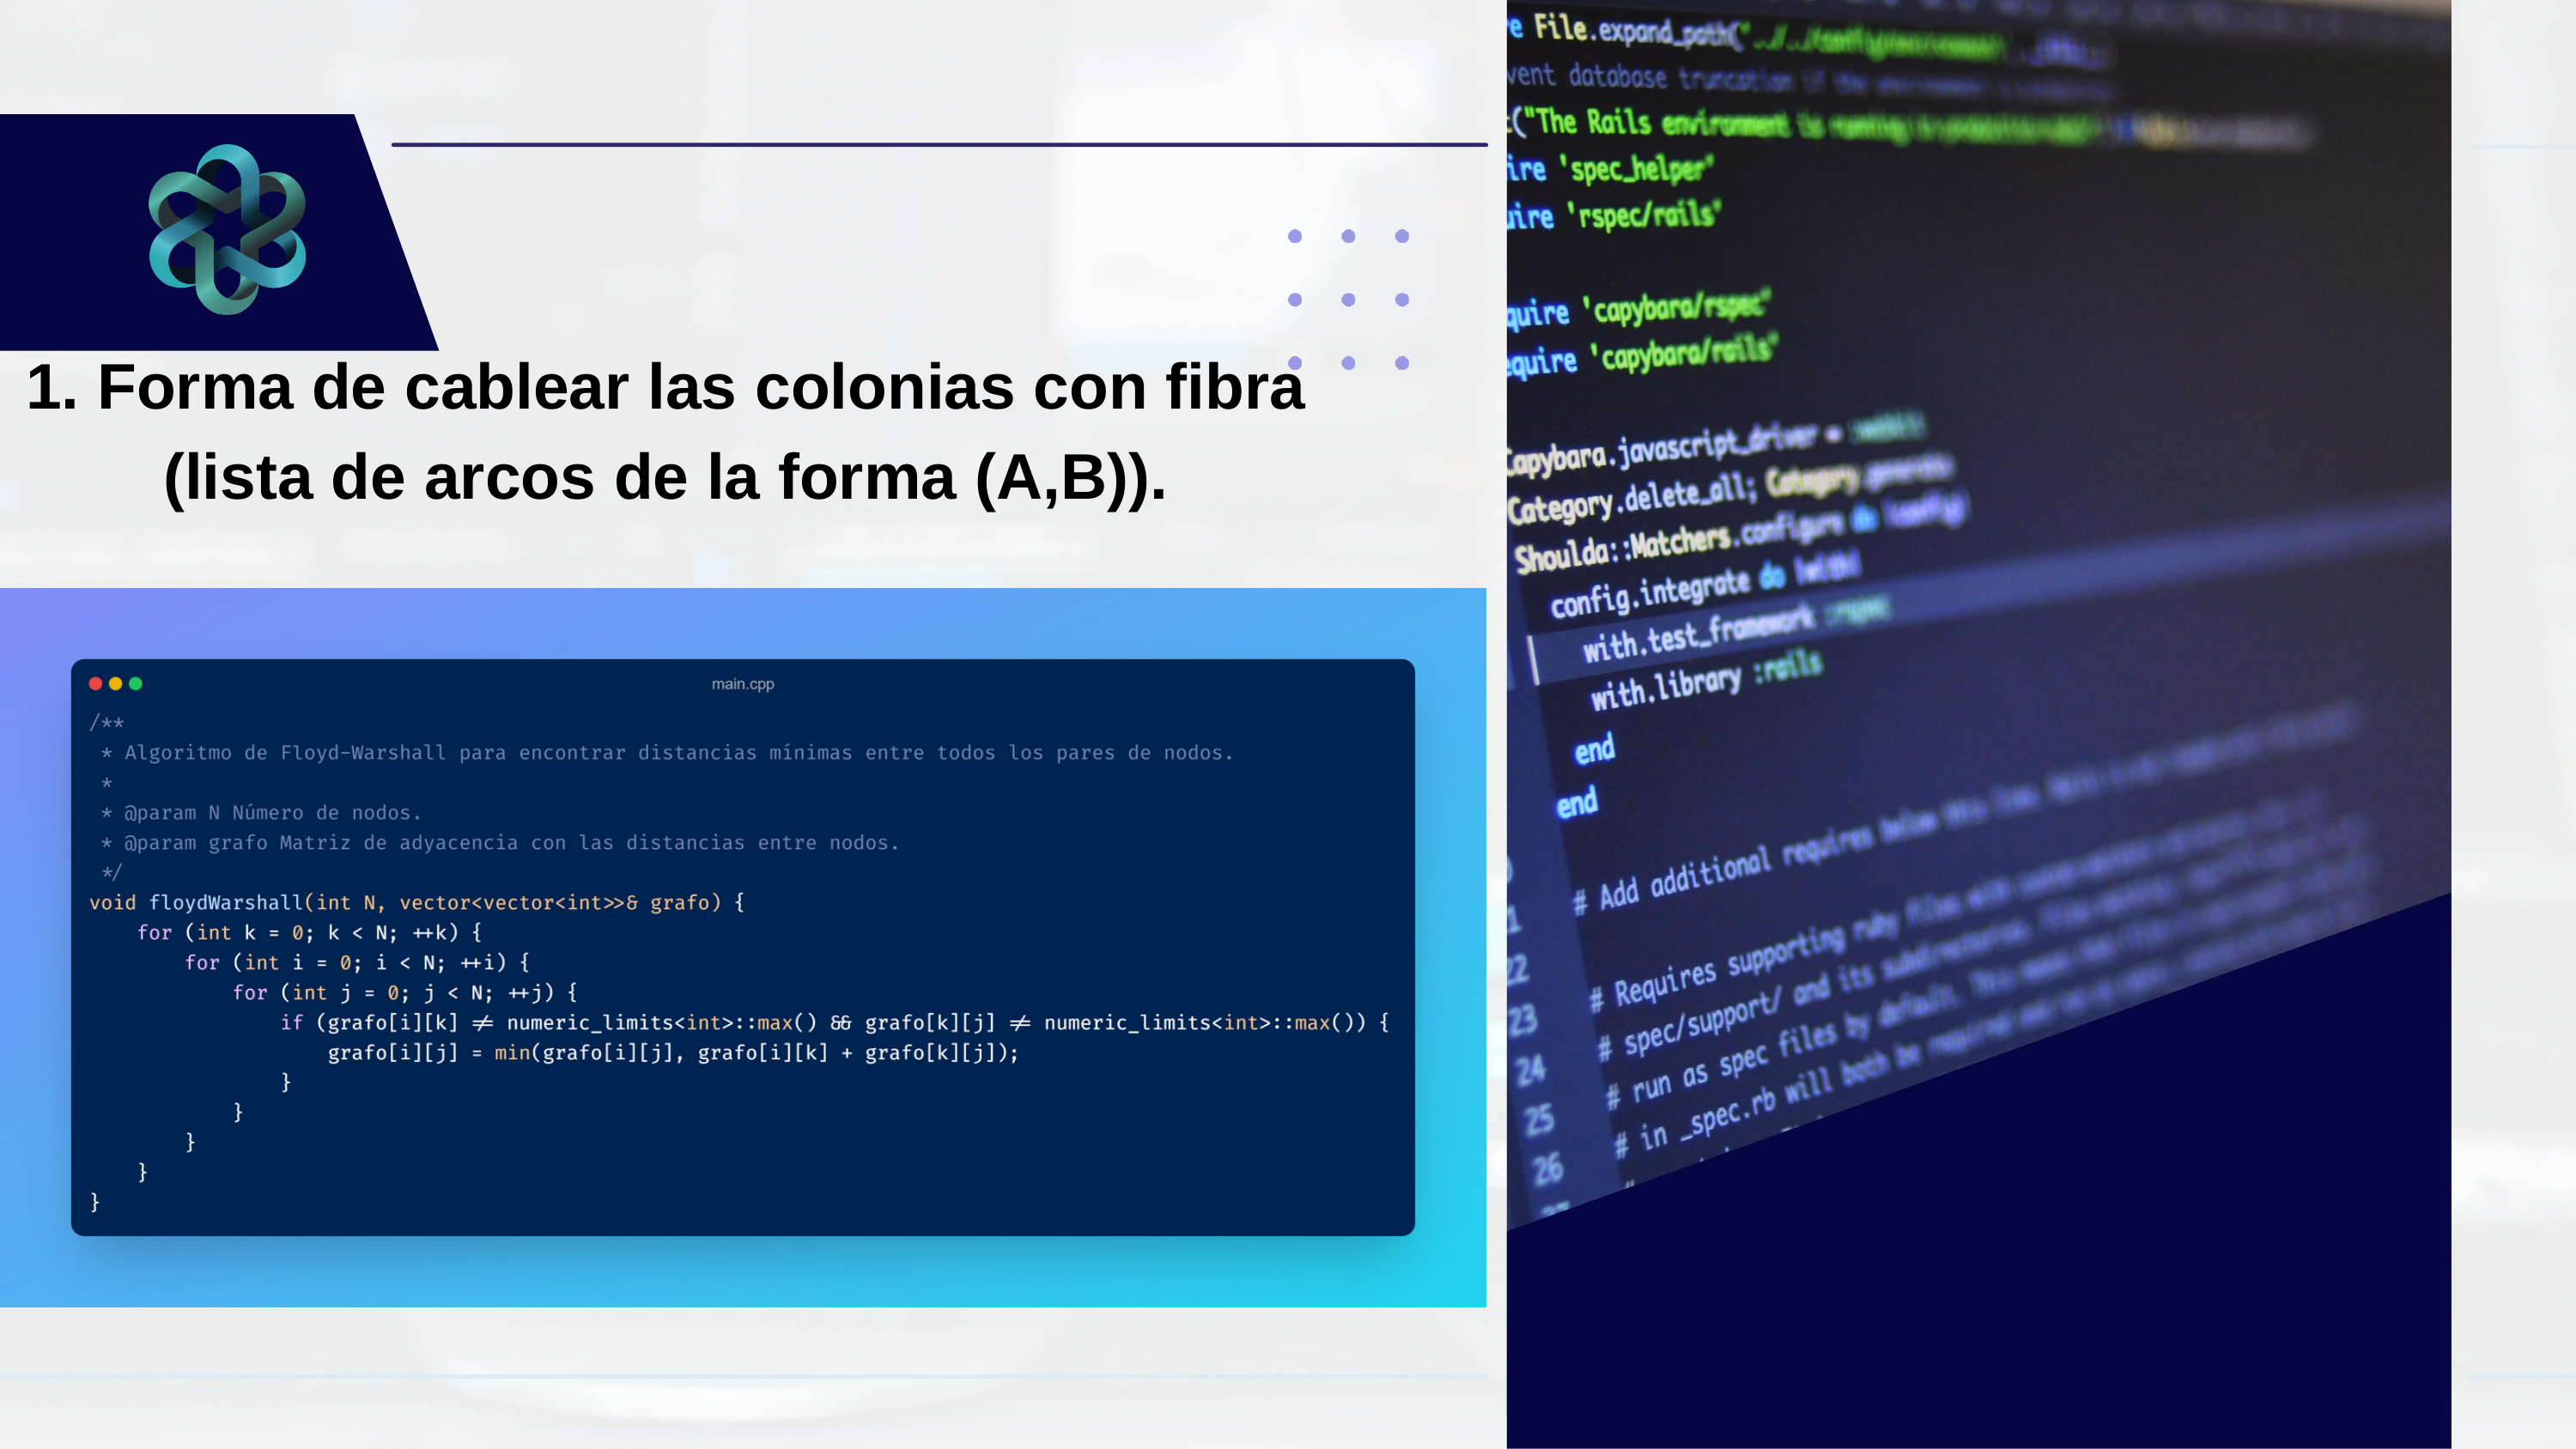

1. Forma de cablear las colonias con fibra (lista de arcos de la forma (A,B)).